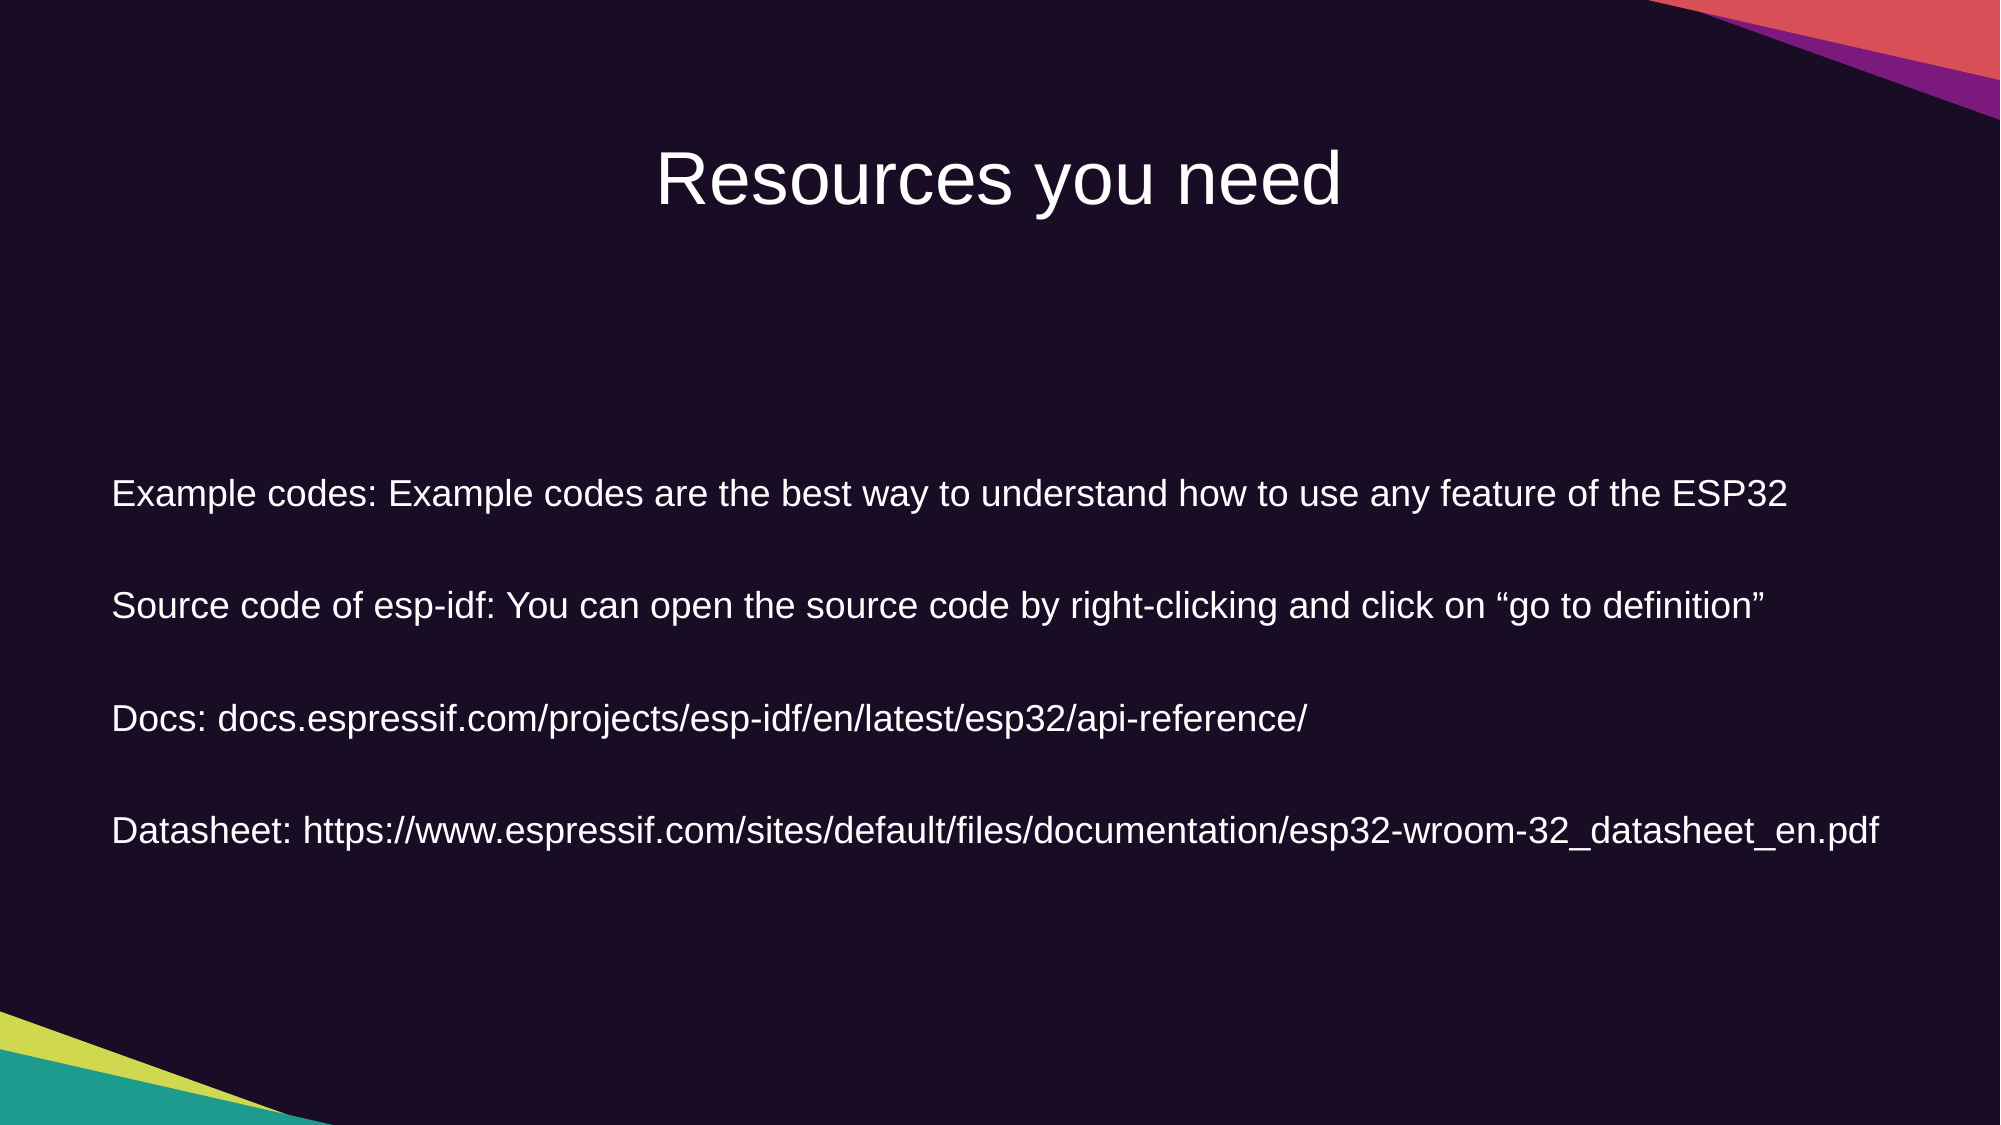

Resources you need
Example codes: Example codes are the best way to understand how to use any feature of the ESP32
Source code of esp-idf: You can open the source code by right-clicking and click on “go to definition”
Docs: docs.espressif.com/projects/esp-idf/en/latest/esp32/api-reference/
Datasheet: https://www.espressif.com/sites/default/files/documentation/esp32-wroom-32_datasheet_en.pdf